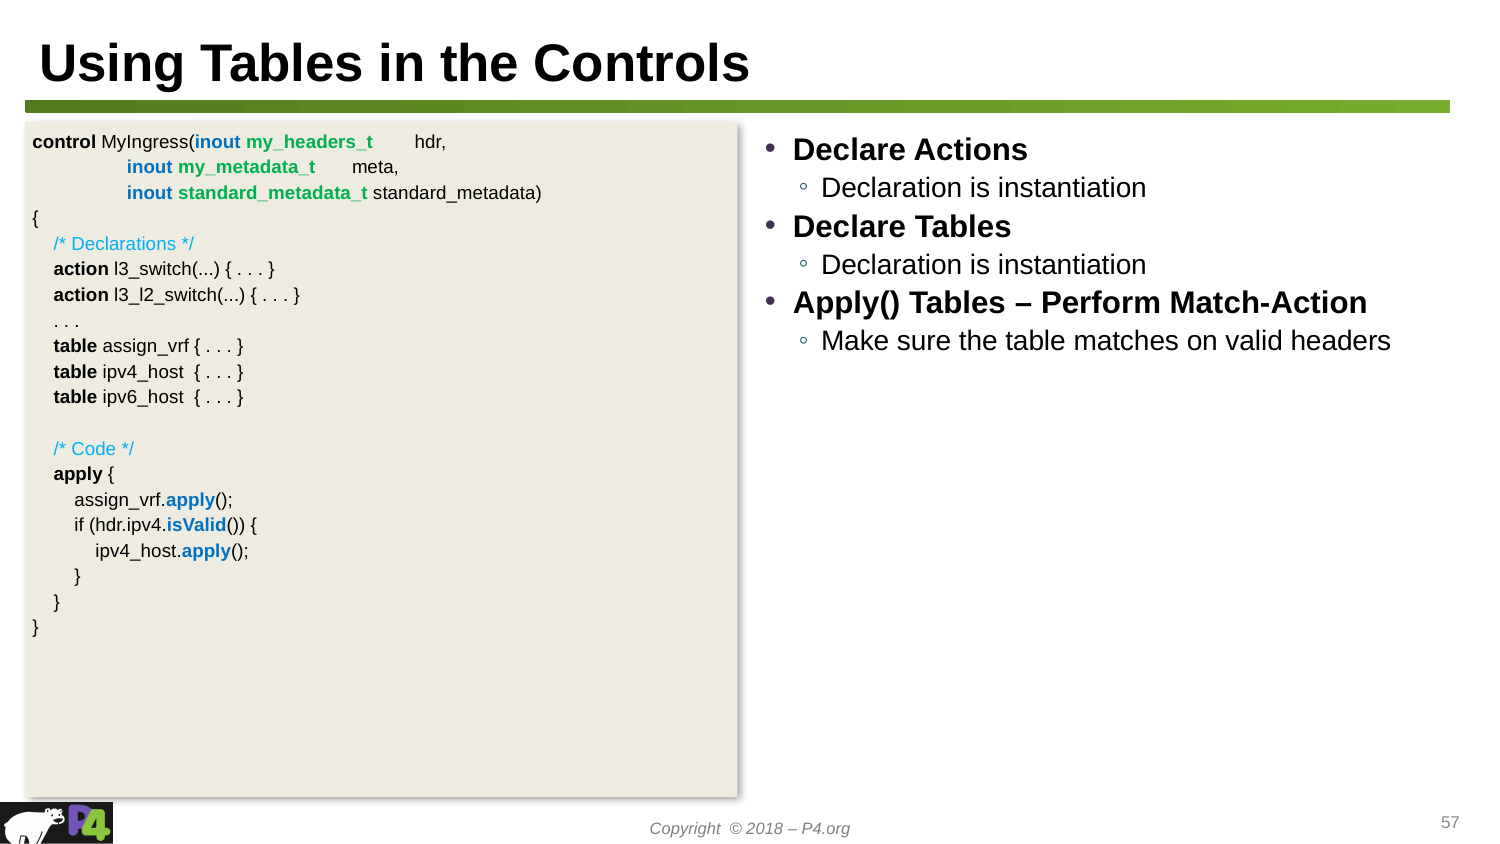

# Using Tables in the Controls
control MyIngress(inout my_headers_t        hdr,
                  inout my_metadata_t       meta,
                  inout standard_metadata_t standard_metadata)
{
    /* Declarations */
    action l3_switch(...) { . . . }
    action l3_l2_switch(...) { . . . }
    . . .
    table assign_vrf { . . . }
    table ipv4_host  { . . . }
    table ipv6_host  { . . . }

    /* Code */
    apply {
        assign_vrf.apply();
        if (hdr.ipv4.isValid()) {
            ipv4_host.apply();
        }
    }
}
Declare Actions
Declaration is instantiation
Declare Tables
Declaration is instantiation
Apply() Tables – Perform Match-Action
Make sure the table matches on valid headers
57